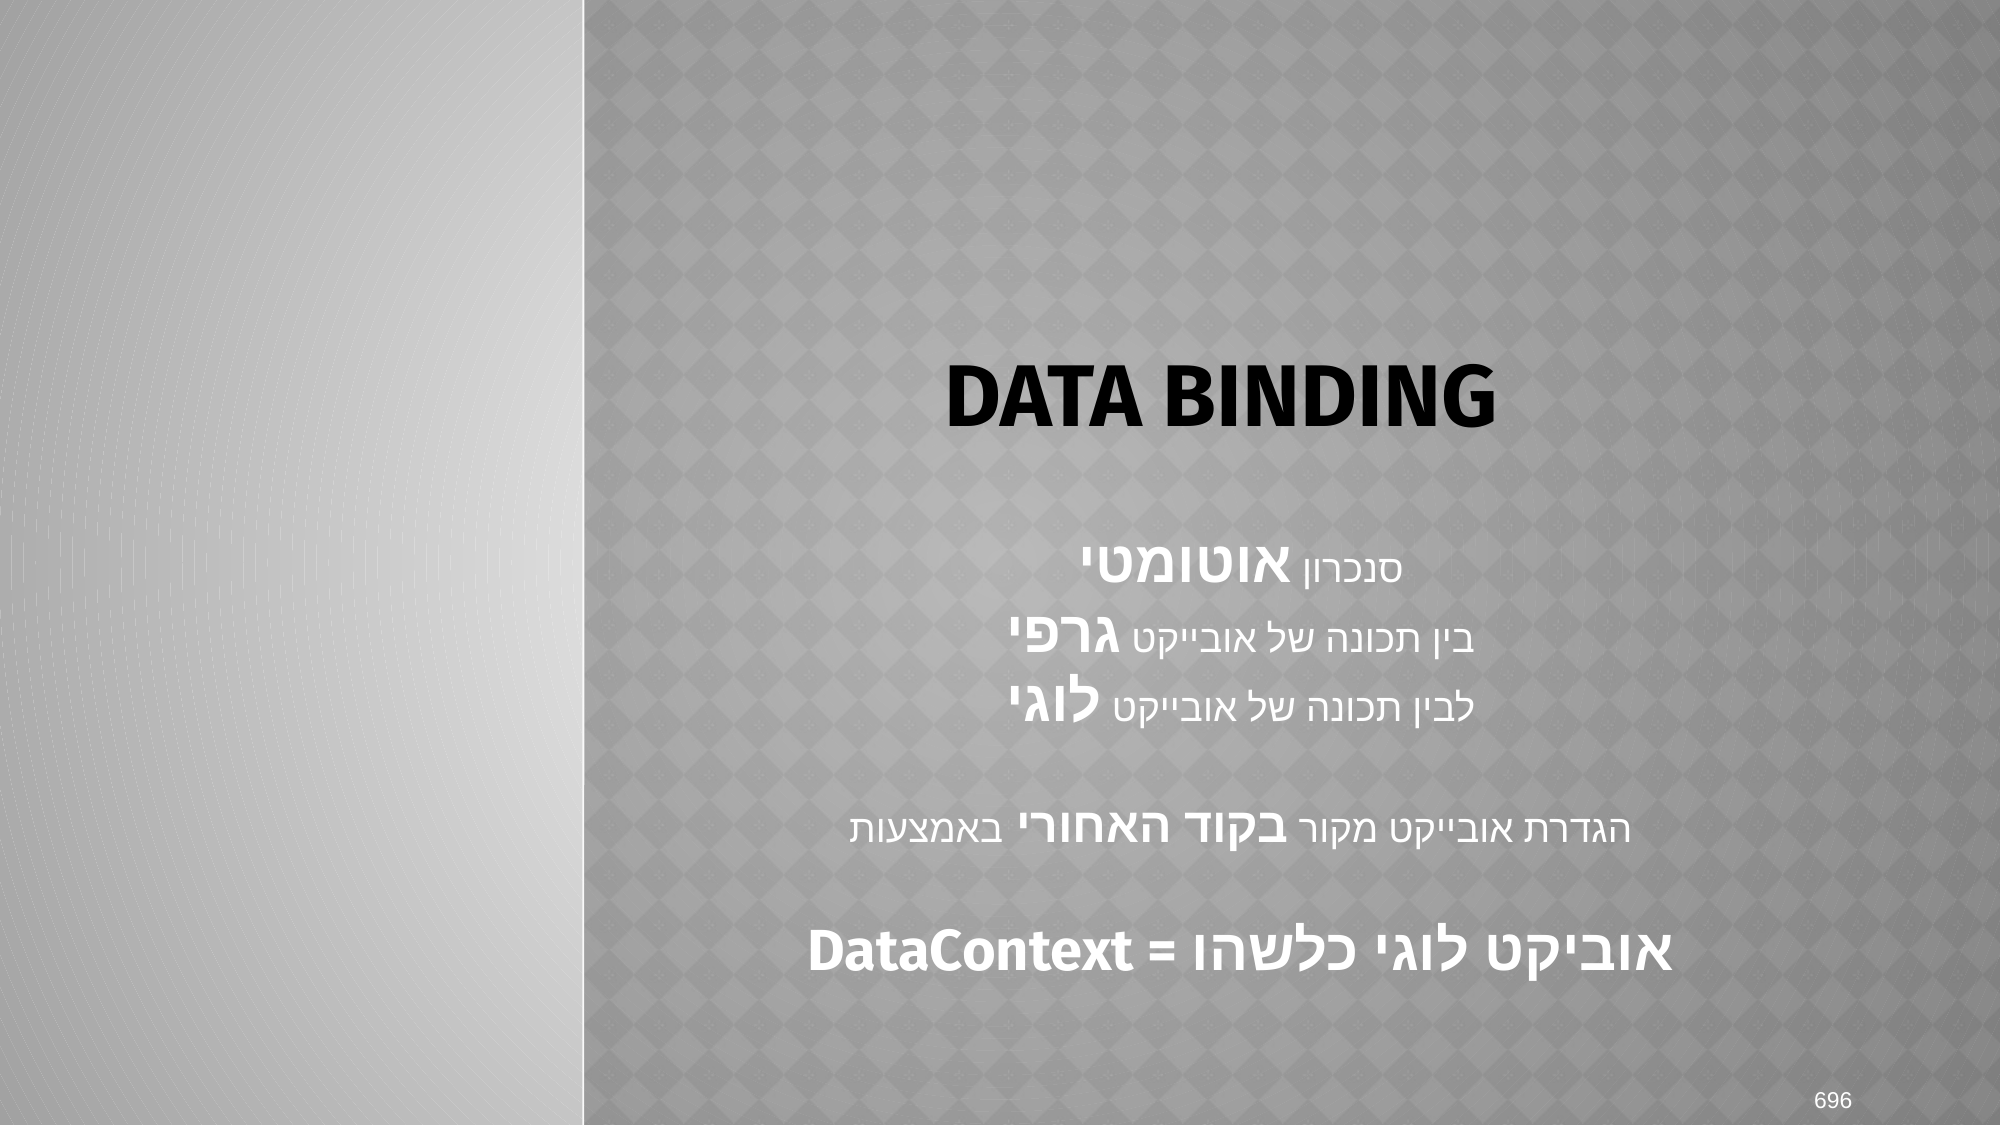

# Data Binding
סנכרון אוטומטי
בין תכונה של אובייקט גרפי
לבין תכונה של אובייקט לוגי

הגדרת אובייקט מקור בקוד האחורי באמצעות

DataContext = אוביקט לוגי כלשהו
696